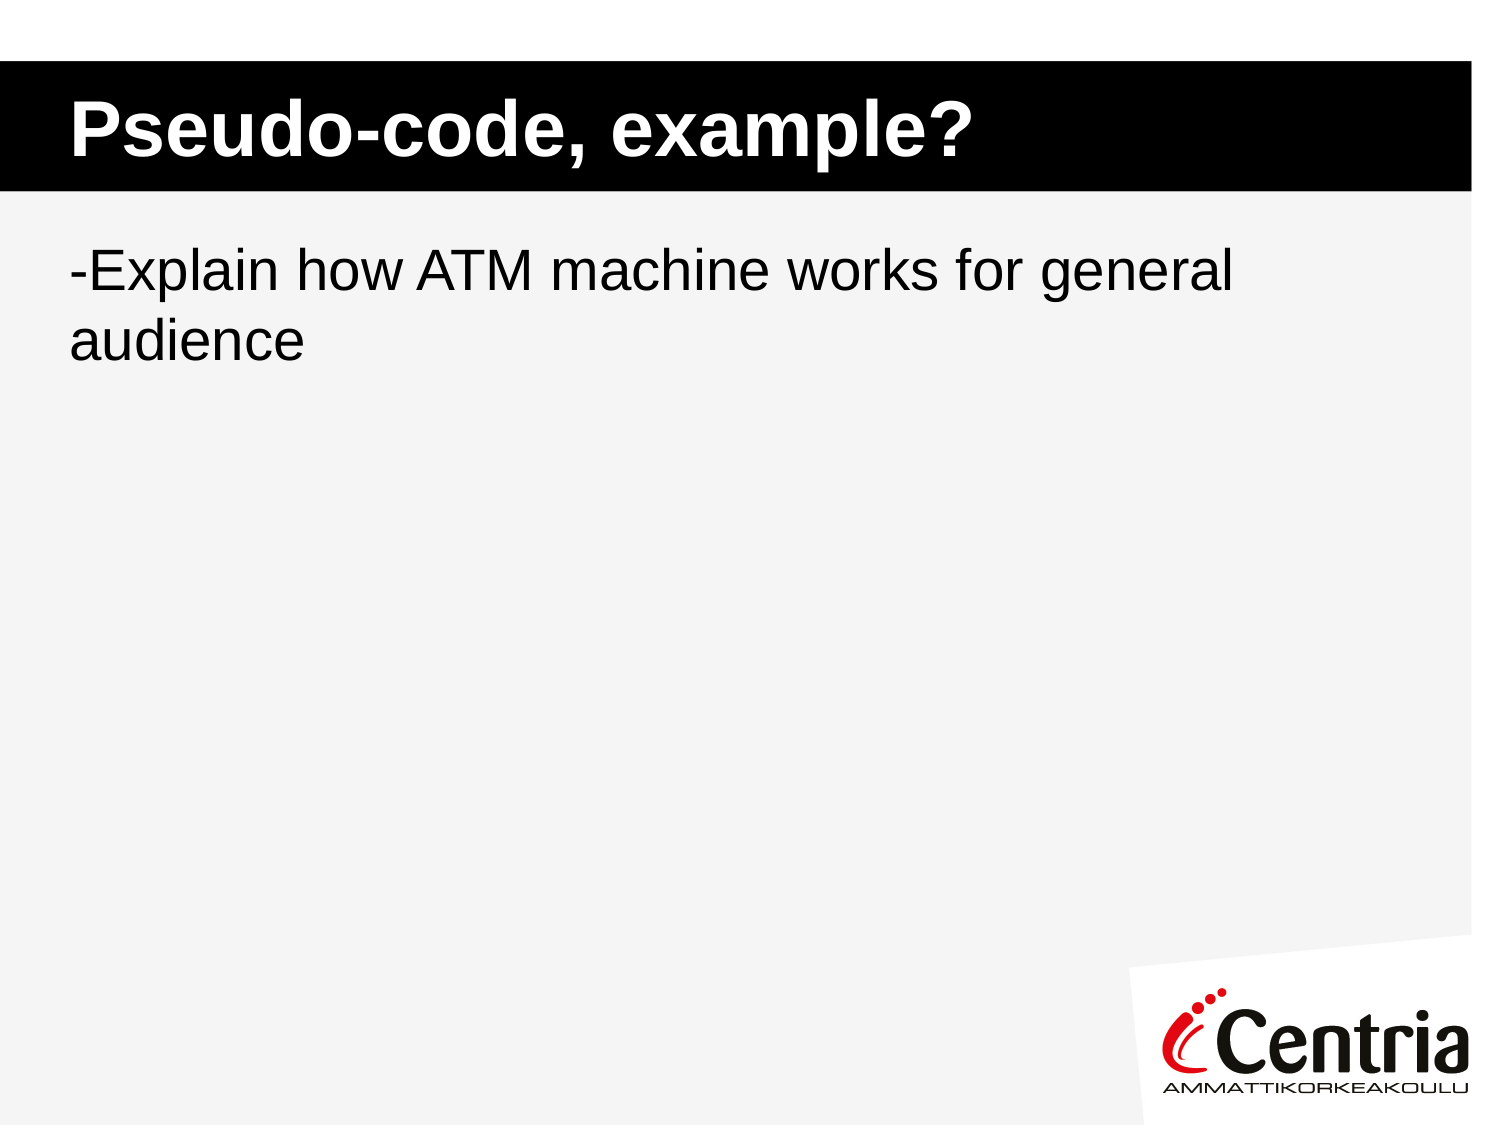

# Pseudo-code, example?
-Explain how ATM machine works for general audience